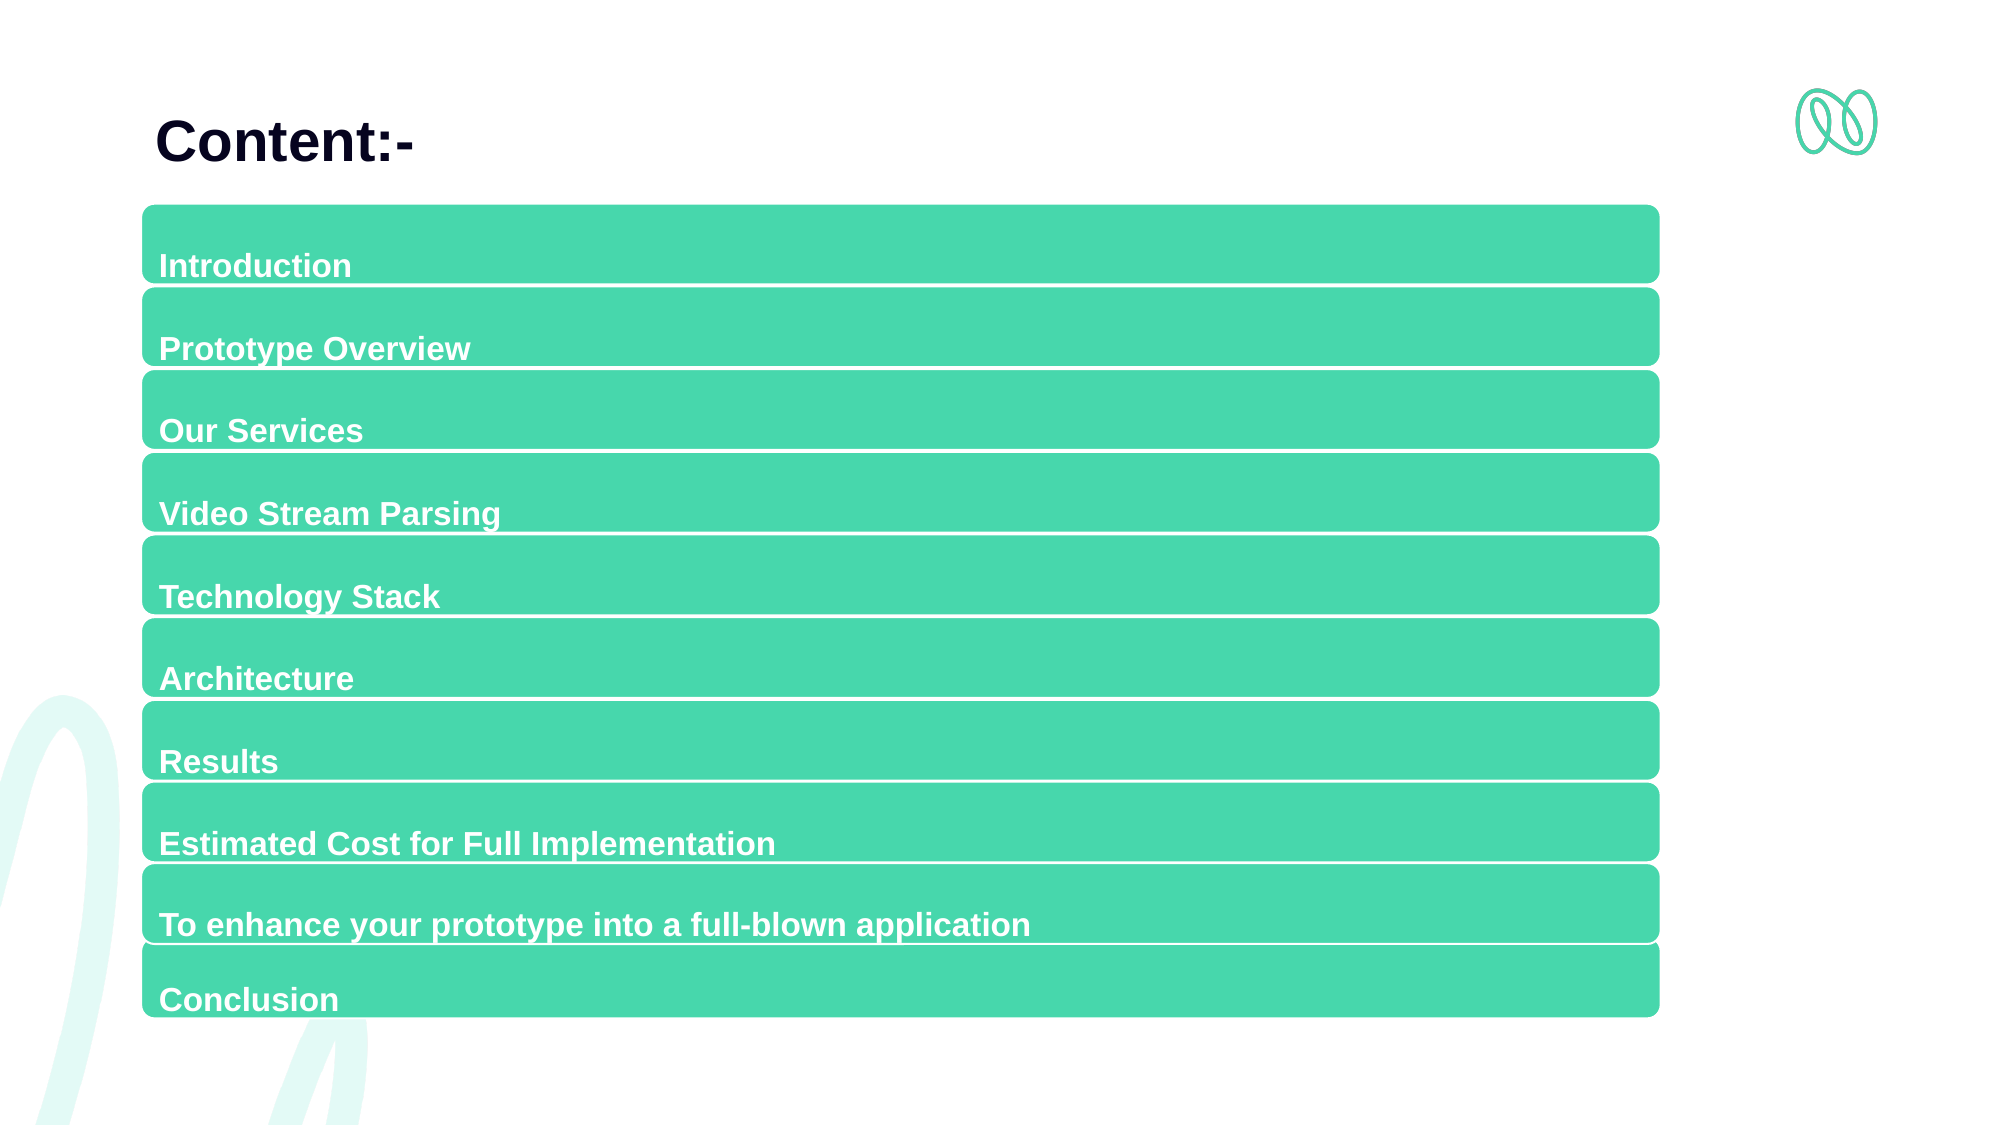

Content:-
Introduction
Prototype Overview
Our Services
Video Stream Parsing
Technology Stack
Architecture
Results
Conclusion
Estimated Cost for Full Implementation
To enhance your prototype into a full-blown application